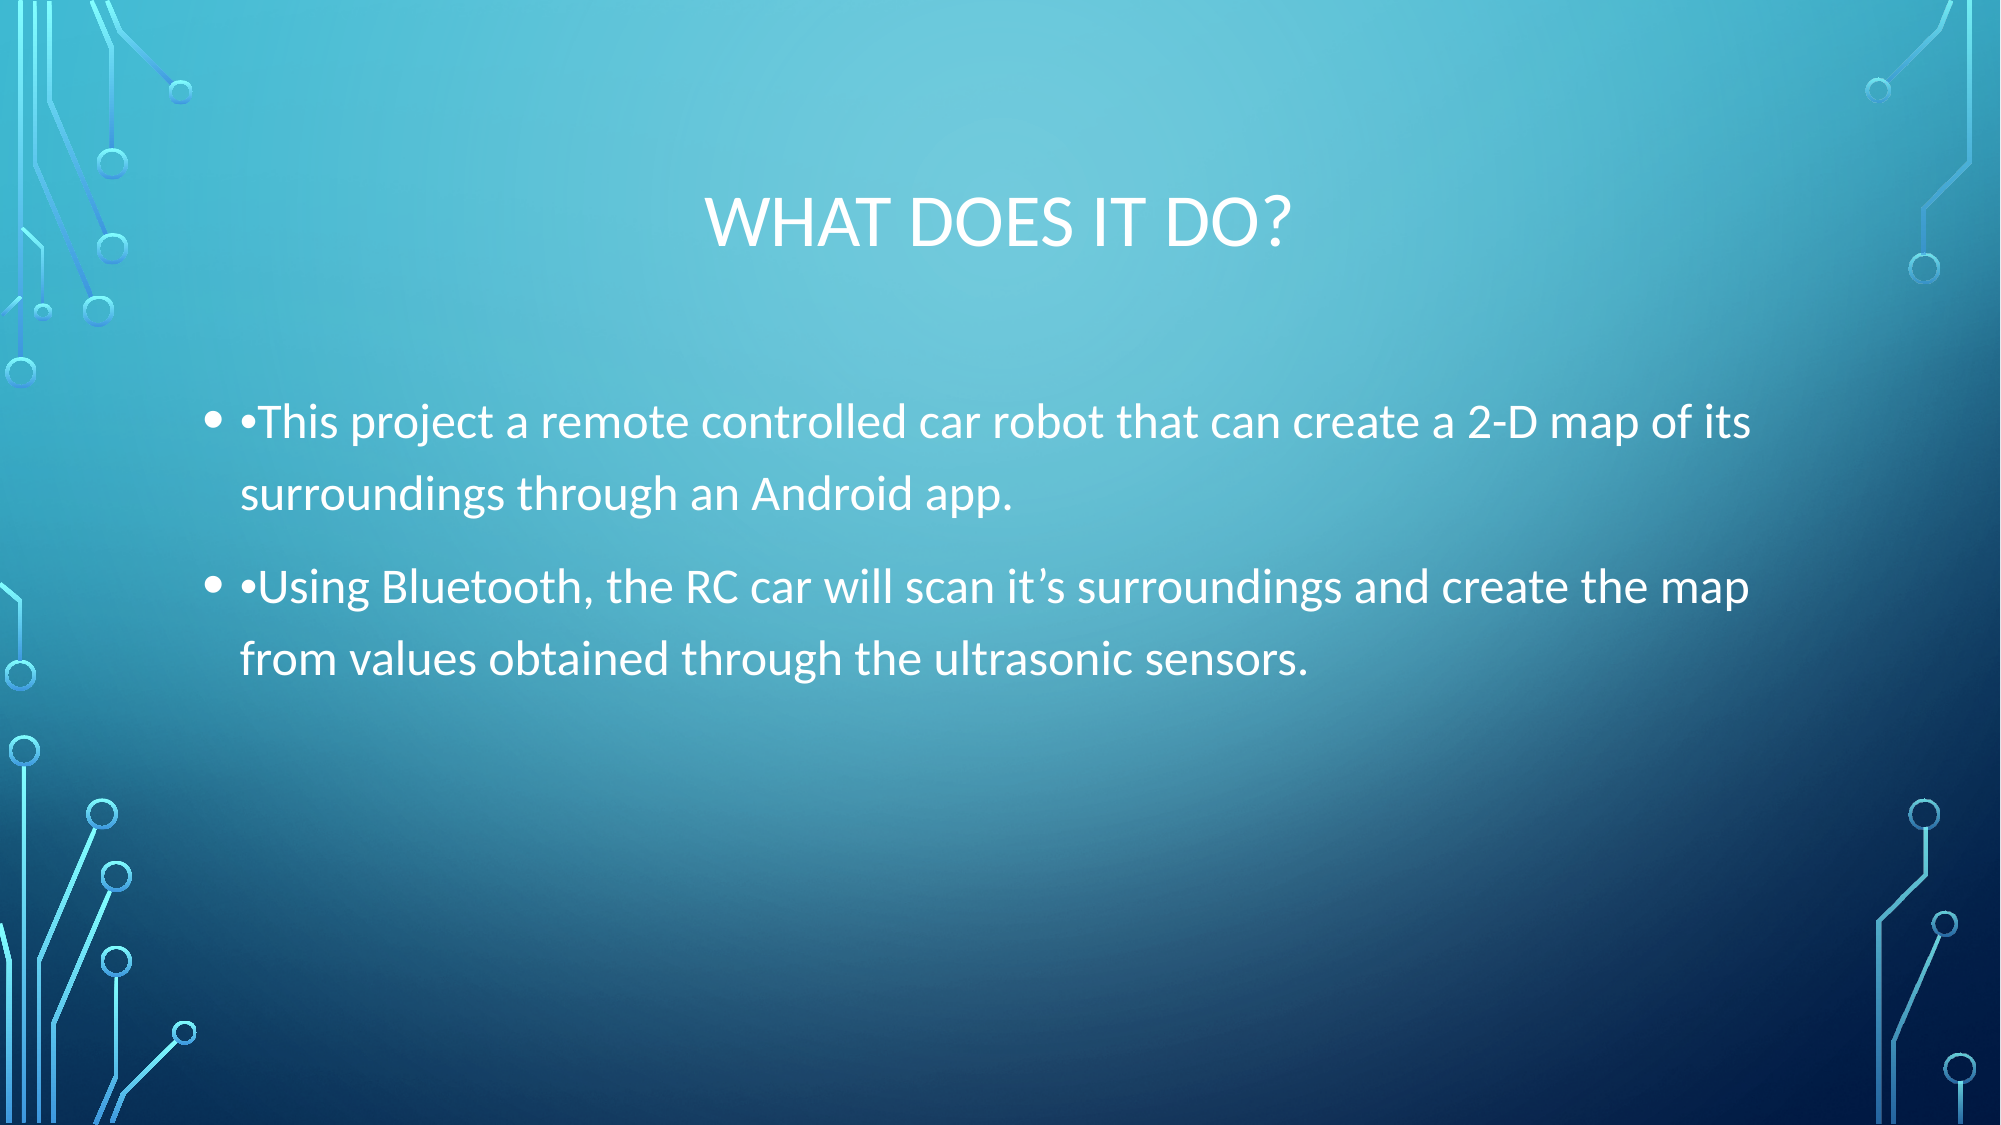

# What does it do?
•This project a remote controlled car robot that can create a 2-D map of its surroundings through an Android app.
•Using Bluetooth, the RC car will scan it’s surroundings and create the map from values obtained through the ultrasonic sensors.